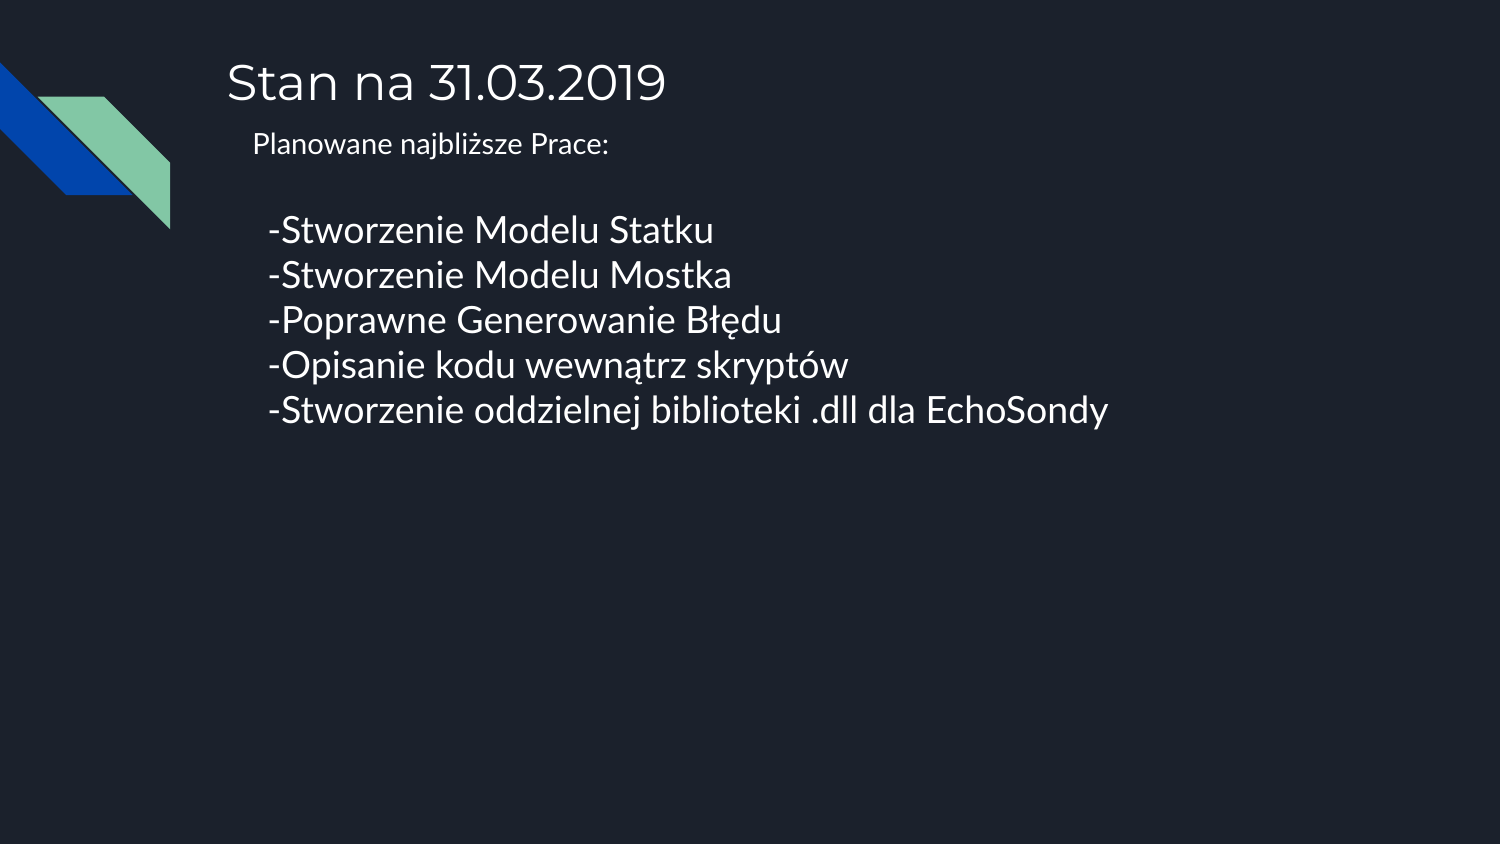

# Stan na 31.03.2019
Planowane najbliższe Prace:
-Stworzenie Modelu Statku
-Stworzenie Modelu Mostka
-Poprawne Generowanie Błędu
-Opisanie kodu wewnątrz skryptów
-Stworzenie oddzielnej biblioteki .dll dla EchoSondy